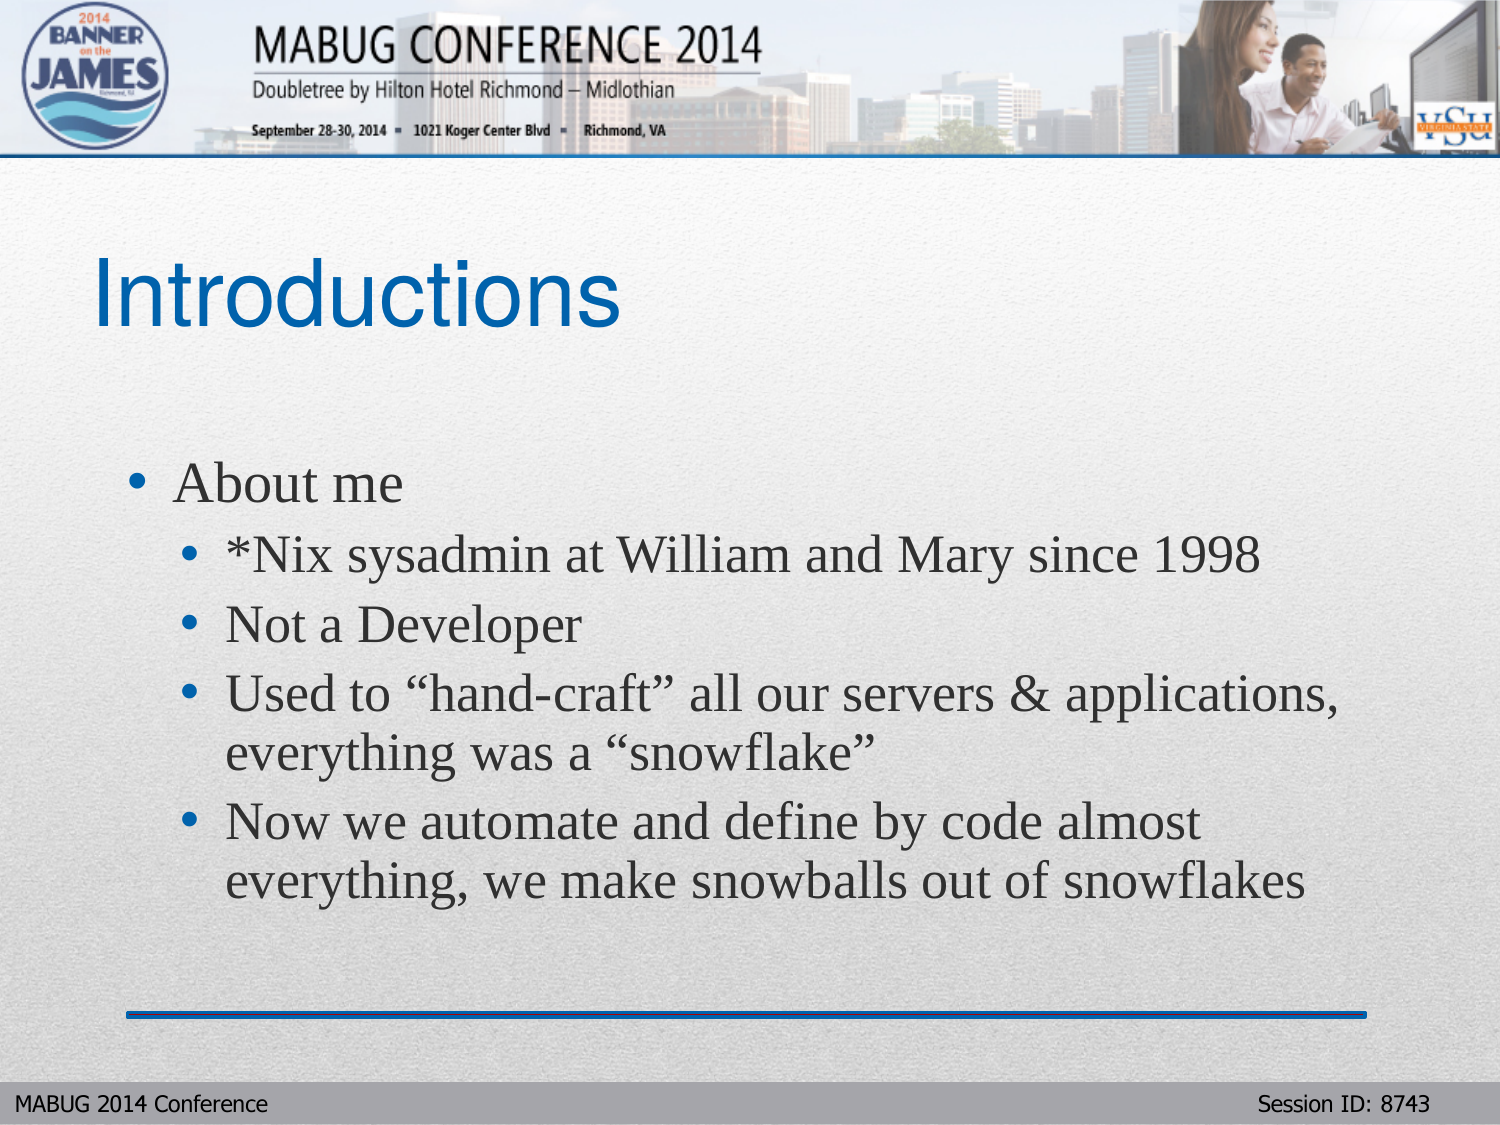

# Introductions
About me
*Nix sysadmin at William and Mary since 1998
Not a Developer
Used to “hand-craft” all our servers & applications, everything was a “snowflake”
Now we automate and define by code almost everything, we make snowballs out of snowflakes